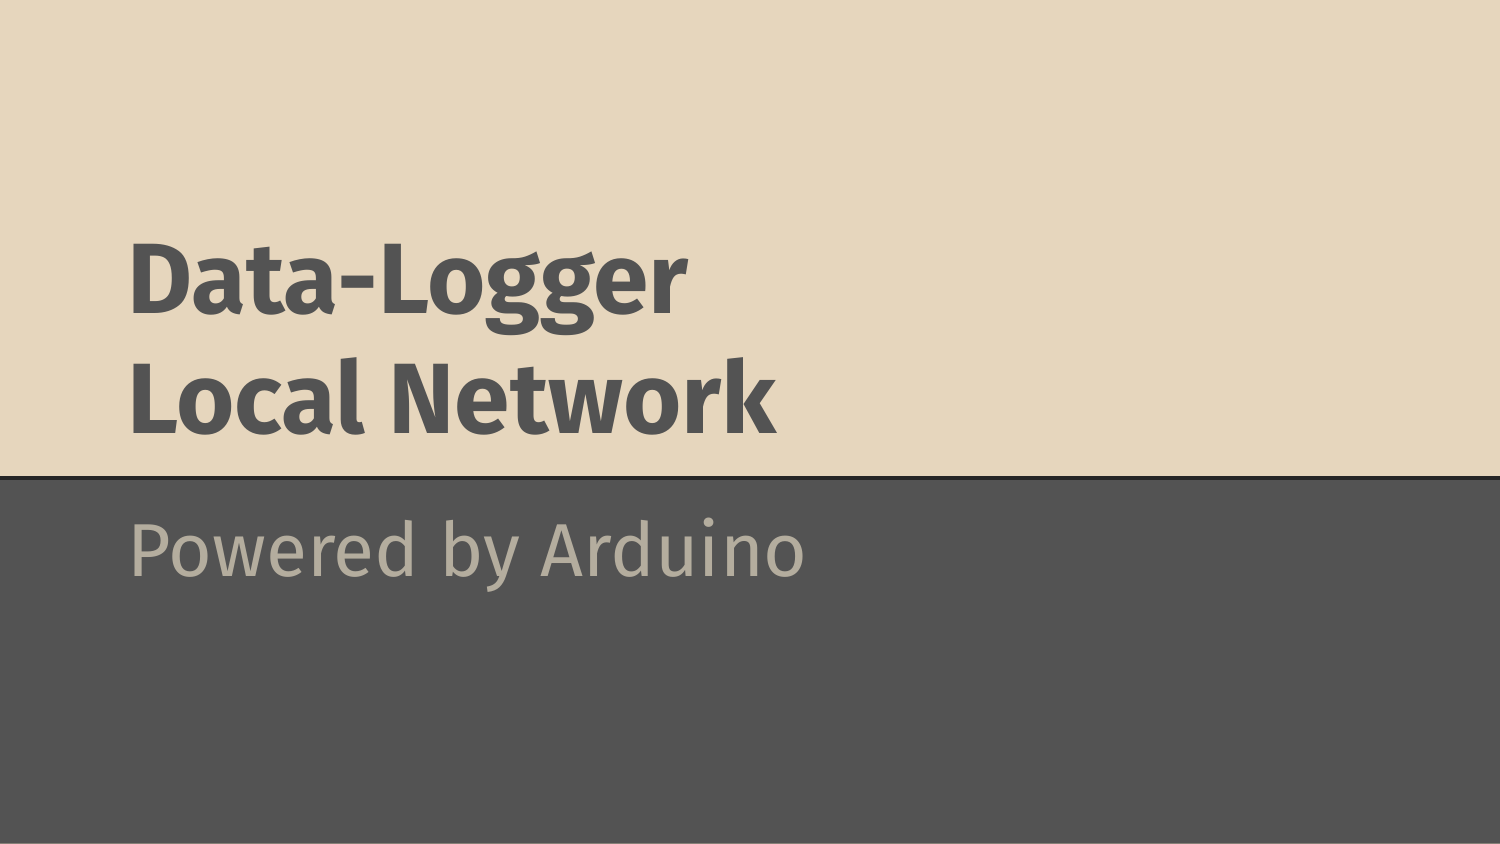

# Data-Logger
Local Network
Powered by Arduino